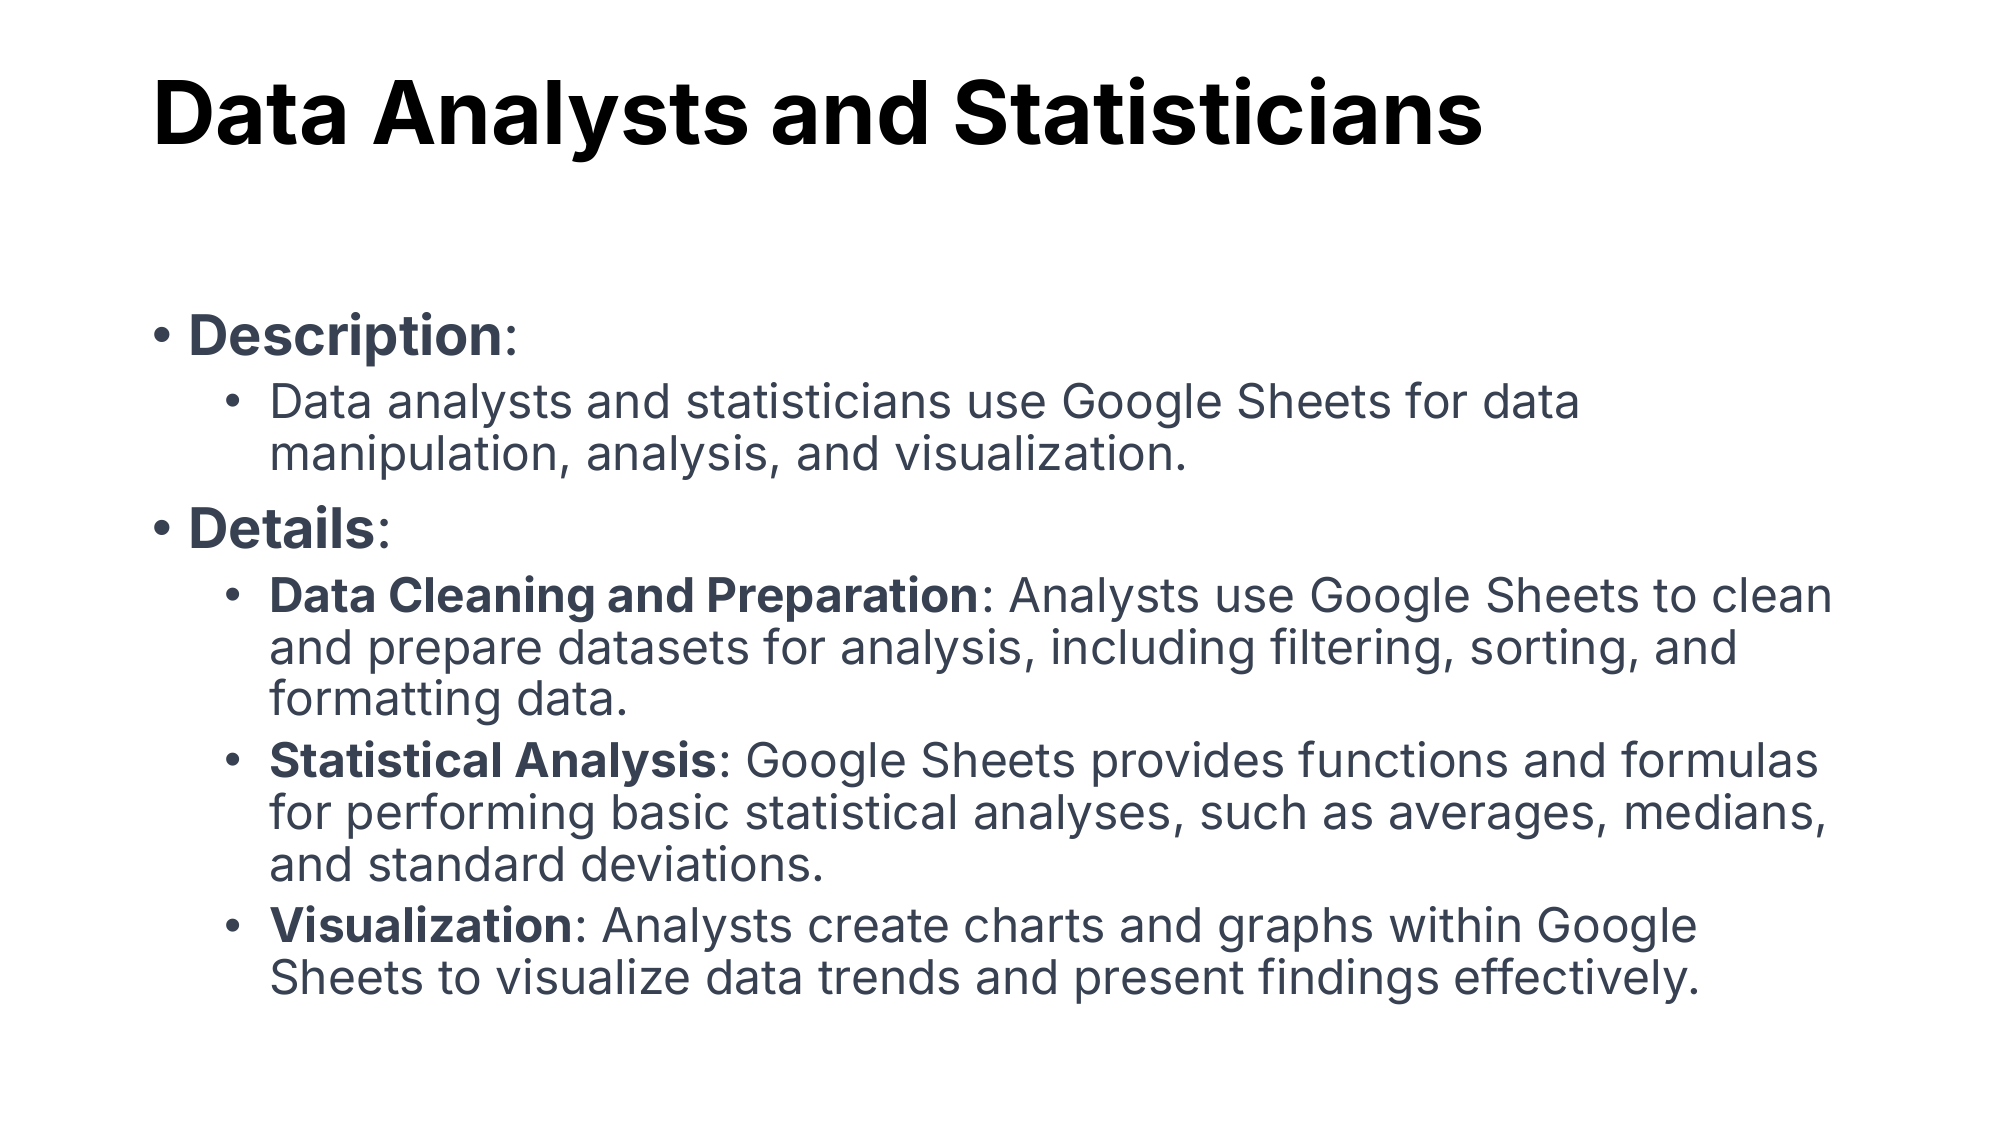

# Data Analysts and Statisticians
Description:
Data analysts and statisticians use Google Sheets for data manipulation, analysis, and visualization.
Details:
Data Cleaning and Preparation: Analysts use Google Sheets to clean and prepare datasets for analysis, including filtering, sorting, and formatting data.
Statistical Analysis: Google Sheets provides functions and formulas for performing basic statistical analyses, such as averages, medians, and standard deviations.
Visualization: Analysts create charts and graphs within Google Sheets to visualize data trends and present findings effectively.